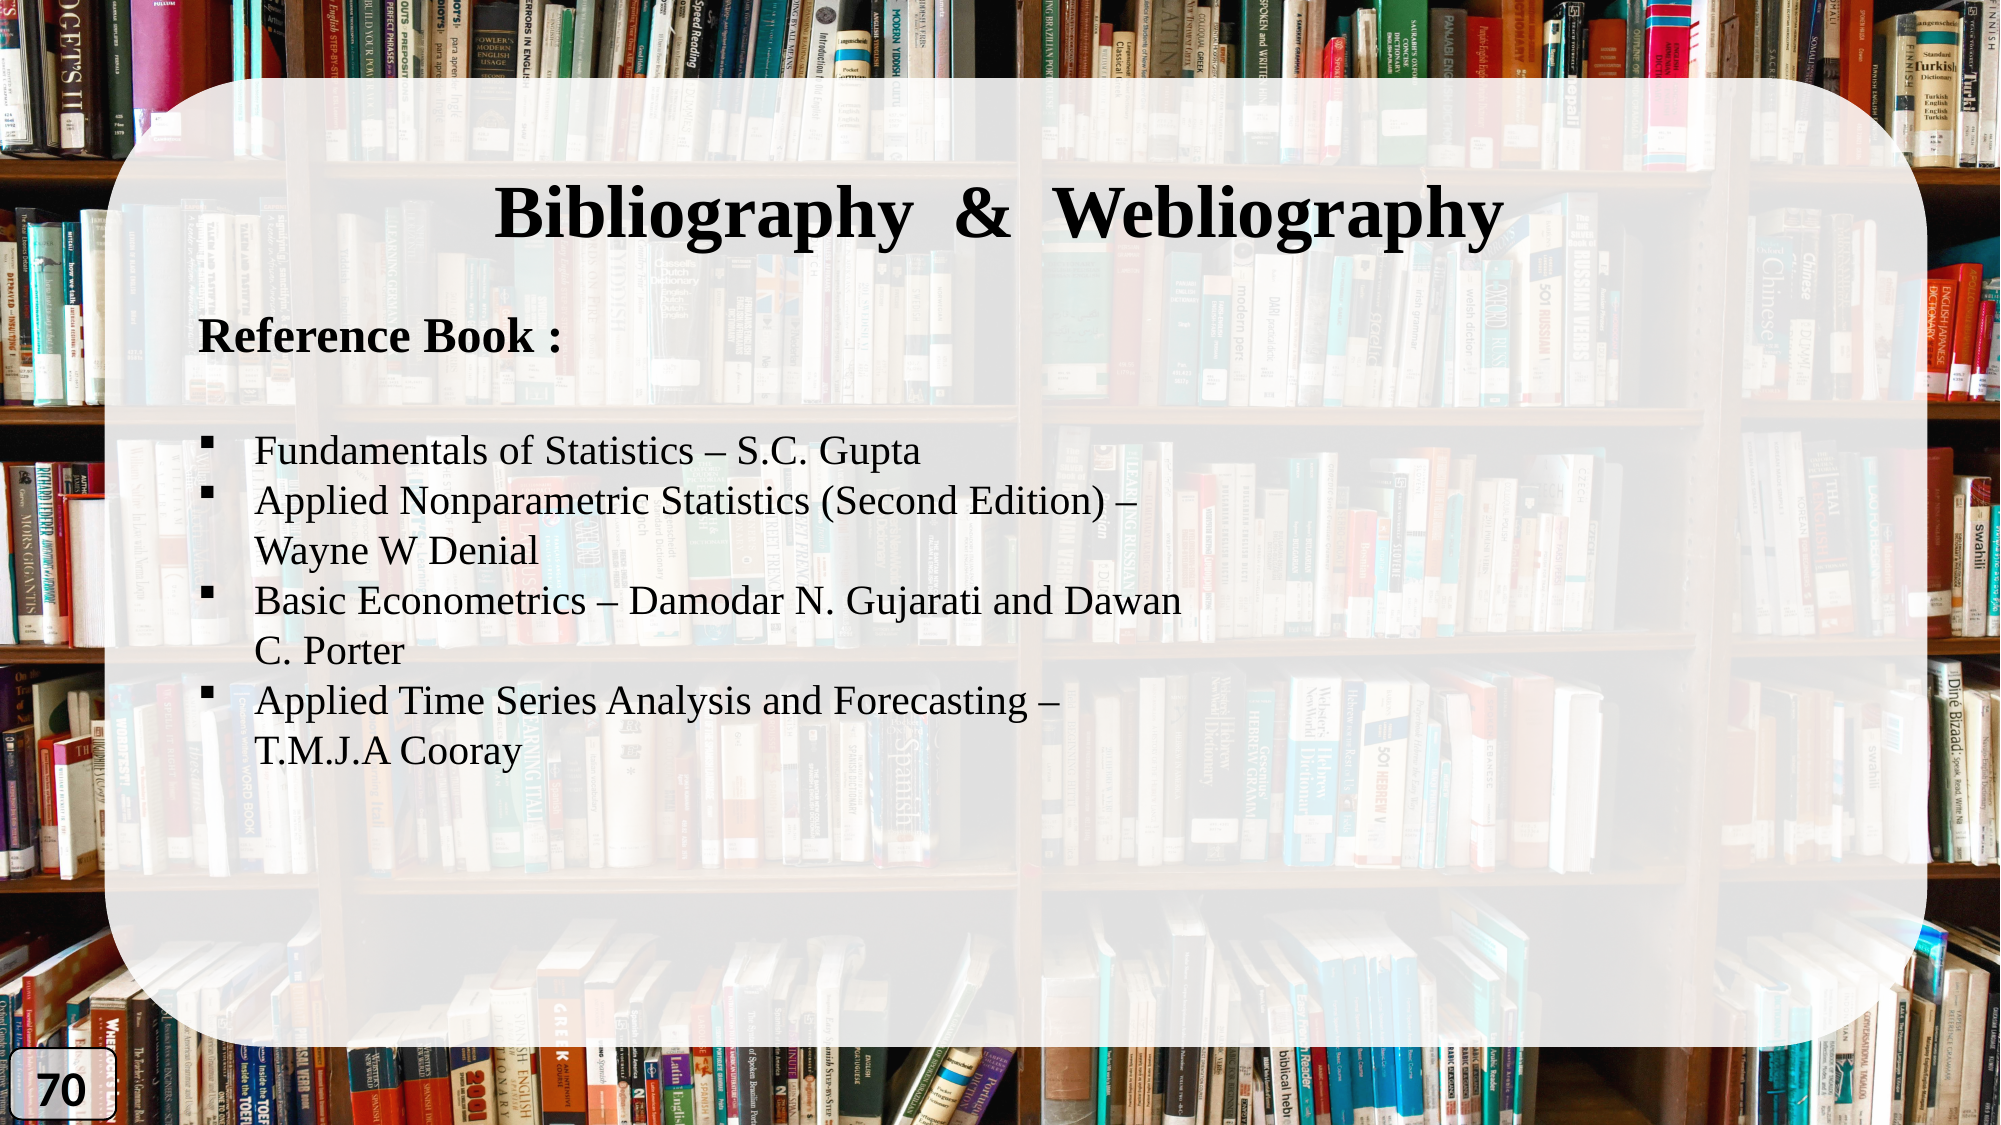

Bibliography  &  Webliography
Reference Book :

Fundamentals of Statistics – S.C. Gupta
Applied Nonparametric Statistics (Second Edition) – Wayne W Denial
Basic Econometrics – Damodar N. Gujarati and Dawan C. Porter
Applied Time Series Analysis and Forecasting – T.M.J.A Cooray

70